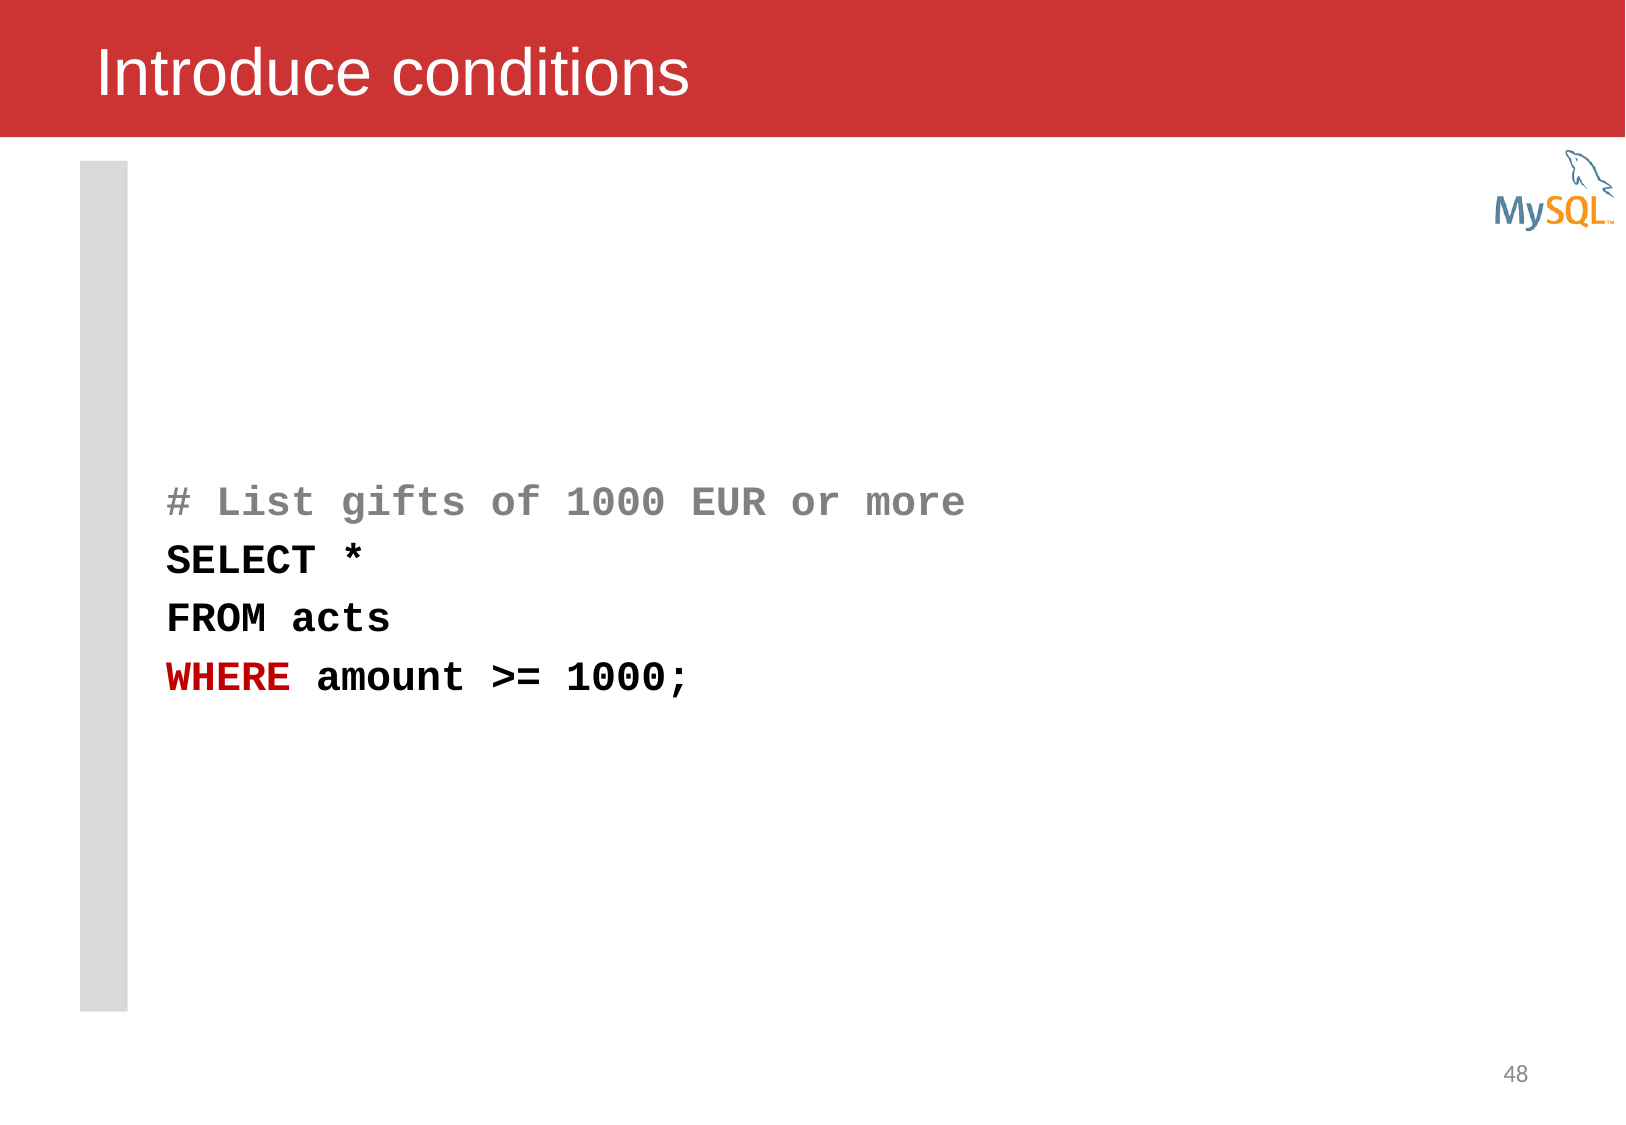

# Introduce conditions
# List gifts of 1000 EUR or more
SELECT *
FROM acts
WHERE amount >= 1000;
48